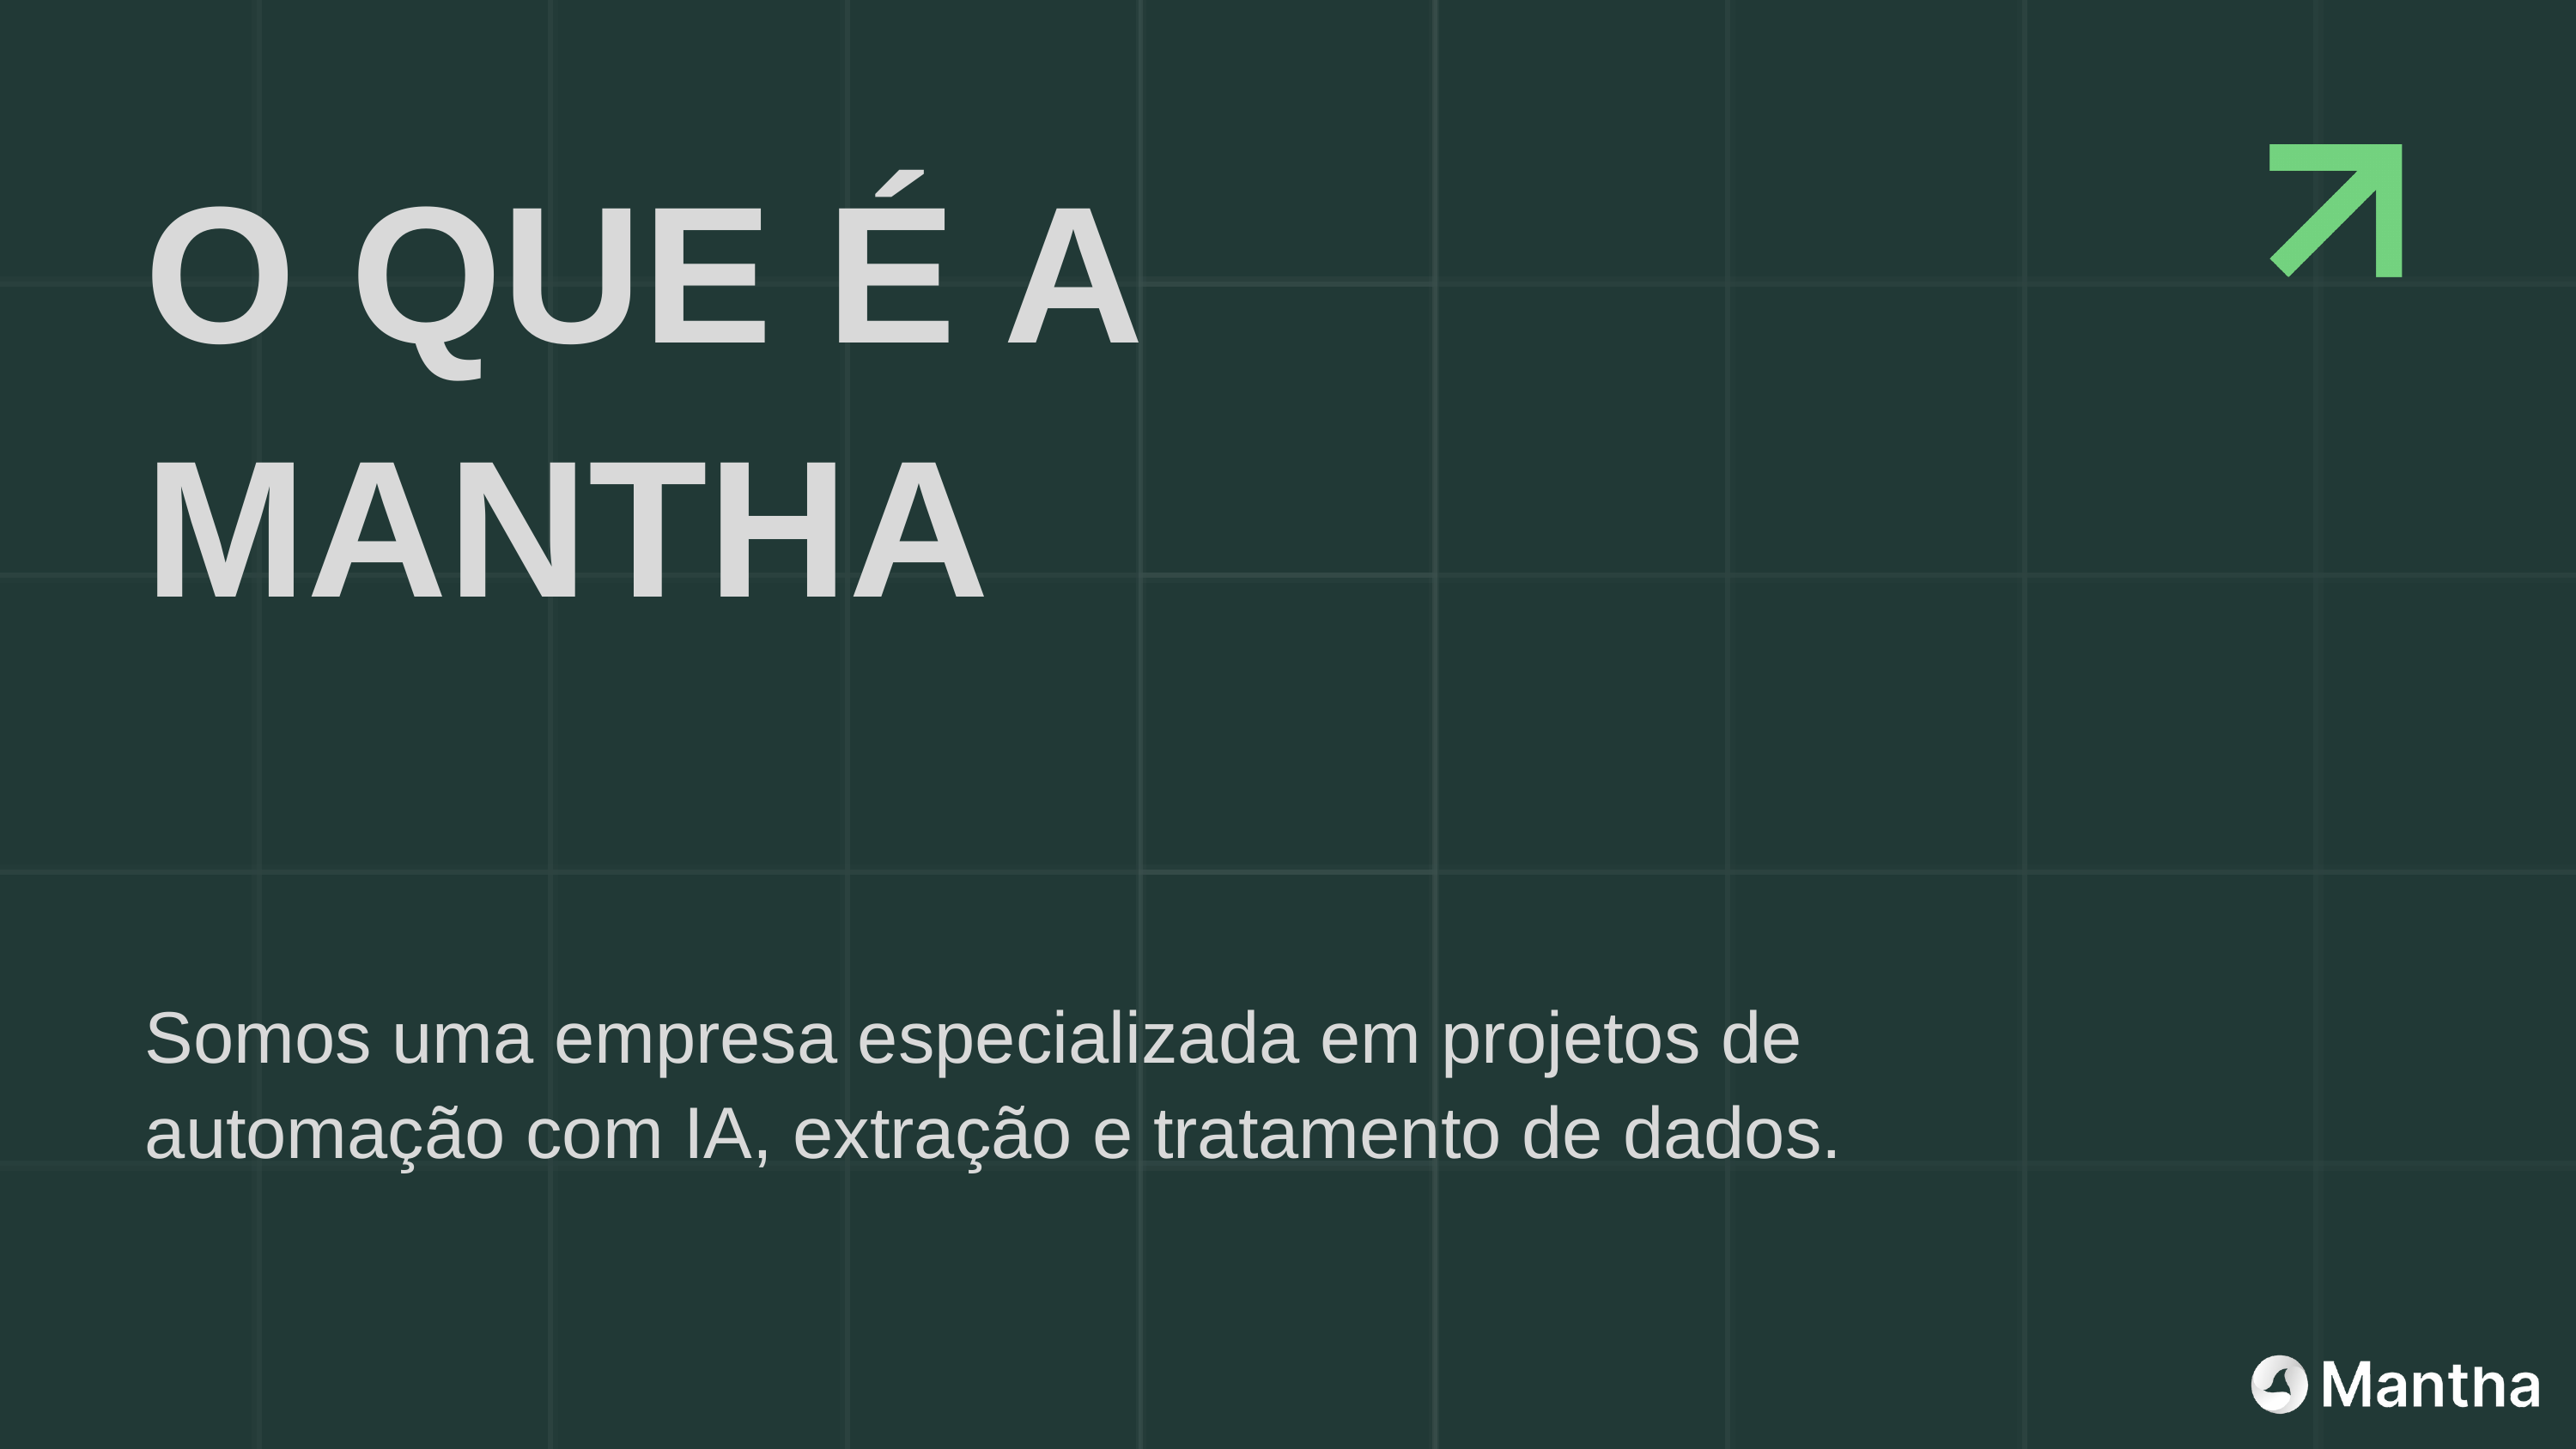

O QUE É A MANTHA

Somos uma empresa especializada em projetos de automação com IA, extração e tratamento de dados.